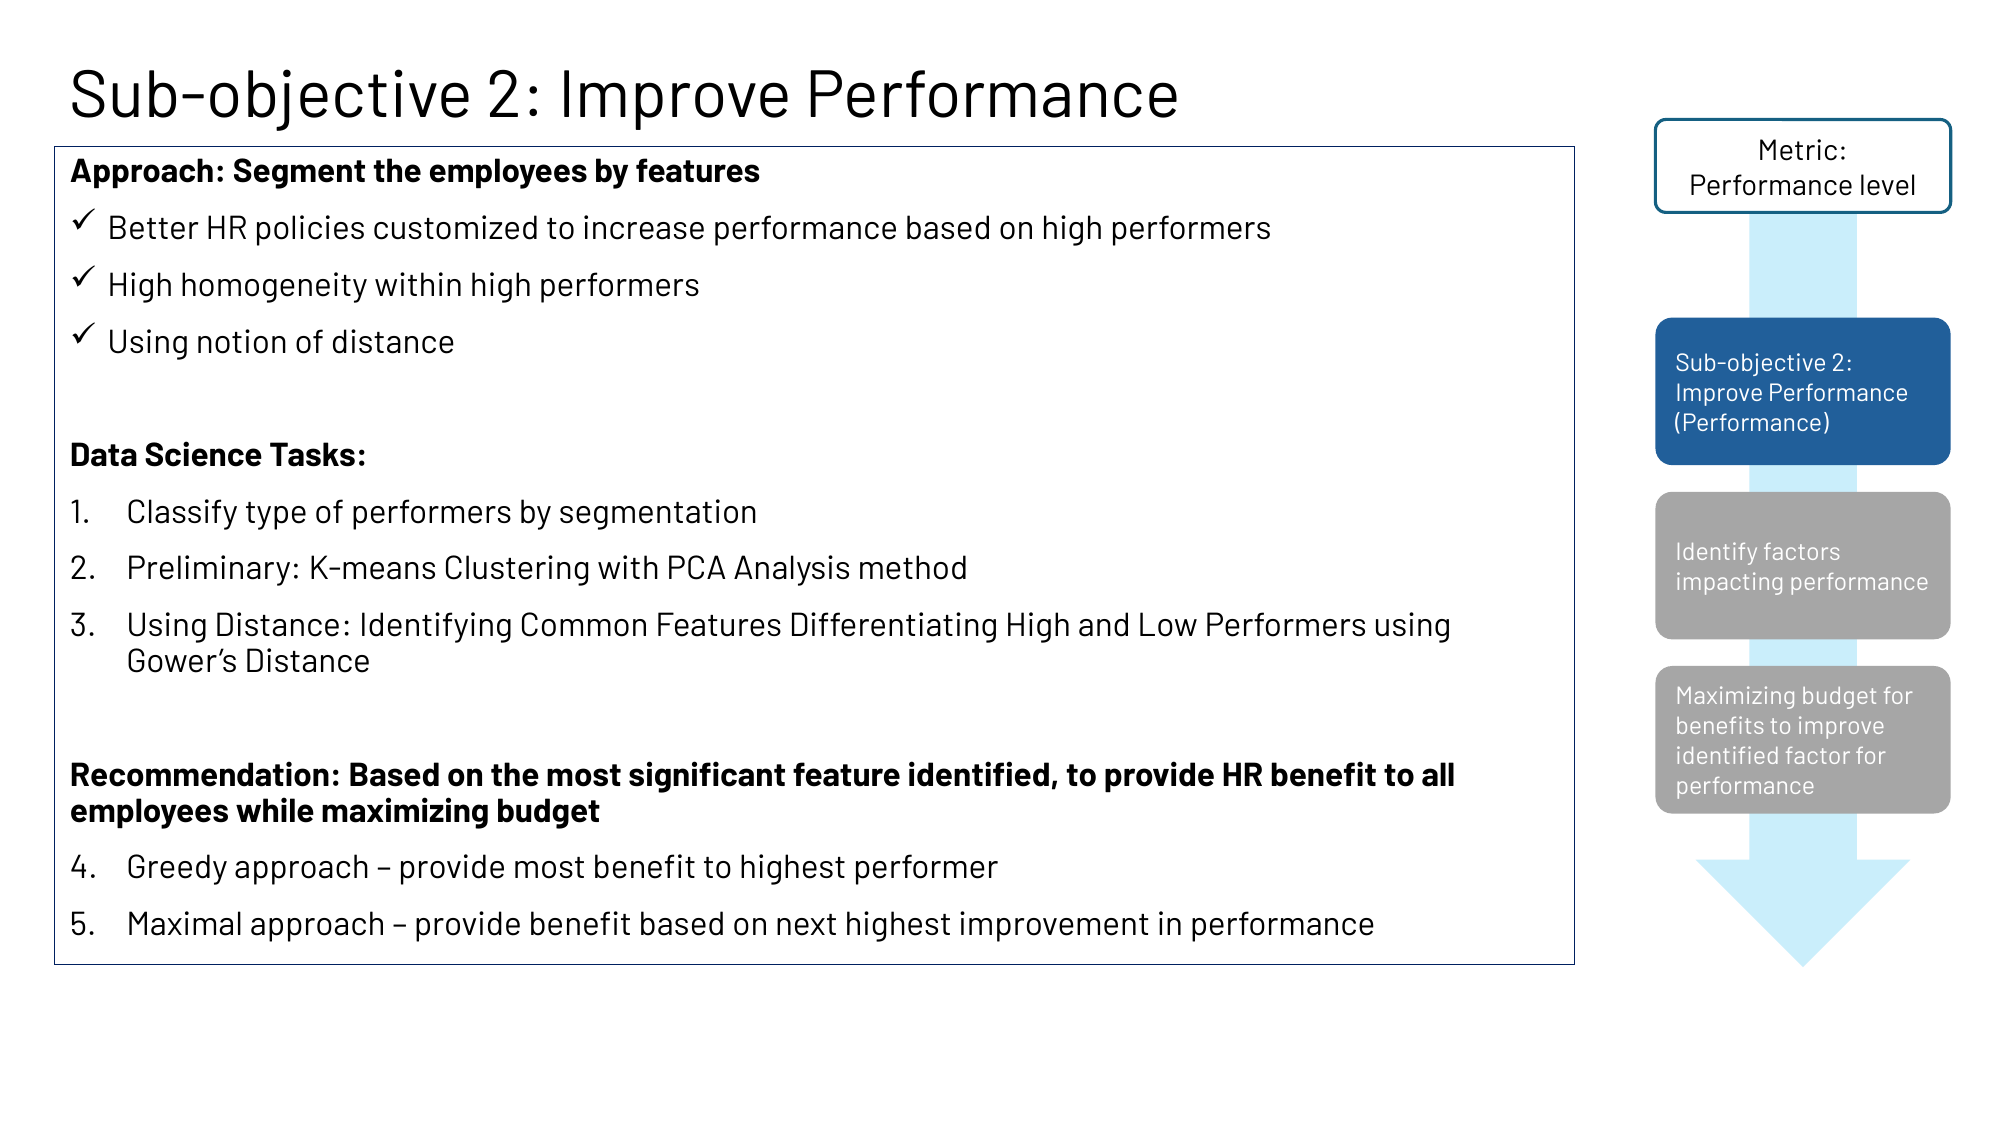

# Sub-objective 2: Improve Performance
Metric:
Performance level
Approach: Segment the employees by features
Better HR policies customized to increase performance based on high performers
High homogeneity within high performers
Using notion of distance

Data Science Tasks:
Classify type of performers by segmentation
Preliminary: K-means Clustering with PCA Analysis method
Using Distance: Identifying Common Features Differentiating High and Low Performers using Gower’s Distance

Recommendation: Based on the most significant feature identified, to provide HR benefit to all employees while maximizing budget
Greedy approach – provide most benefit to highest performer
Maximal approach – provide benefit based on next highest improvement in performance

Sub-objective 2:
Improve Performance
(Performance)
Identify factors impacting performance
Maximizing budget for benefits to improve identified factor for performance